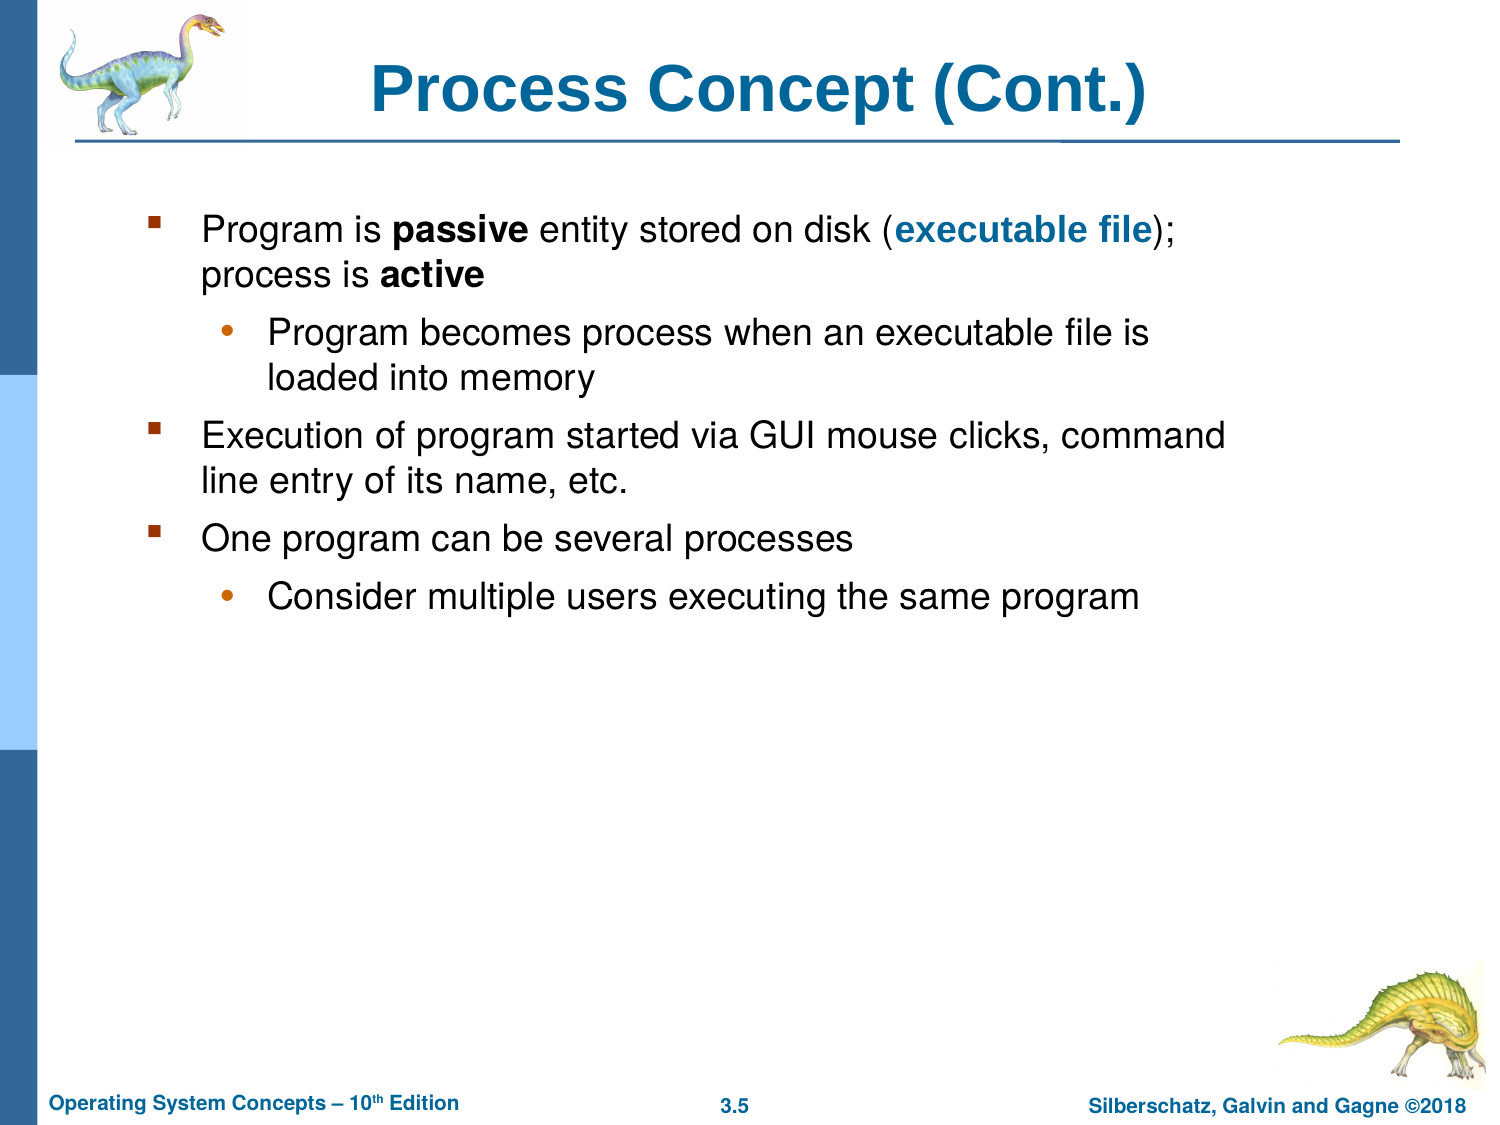

# Process Concept (Cont.)
Program is passive entity stored on disk (executable file); process is active
Program becomes process when an executable file is loaded into memory
Execution of program started via GUI mouse clicks, command line entry of its name, etc.
One program can be several processes
Consider multiple users executing the same program